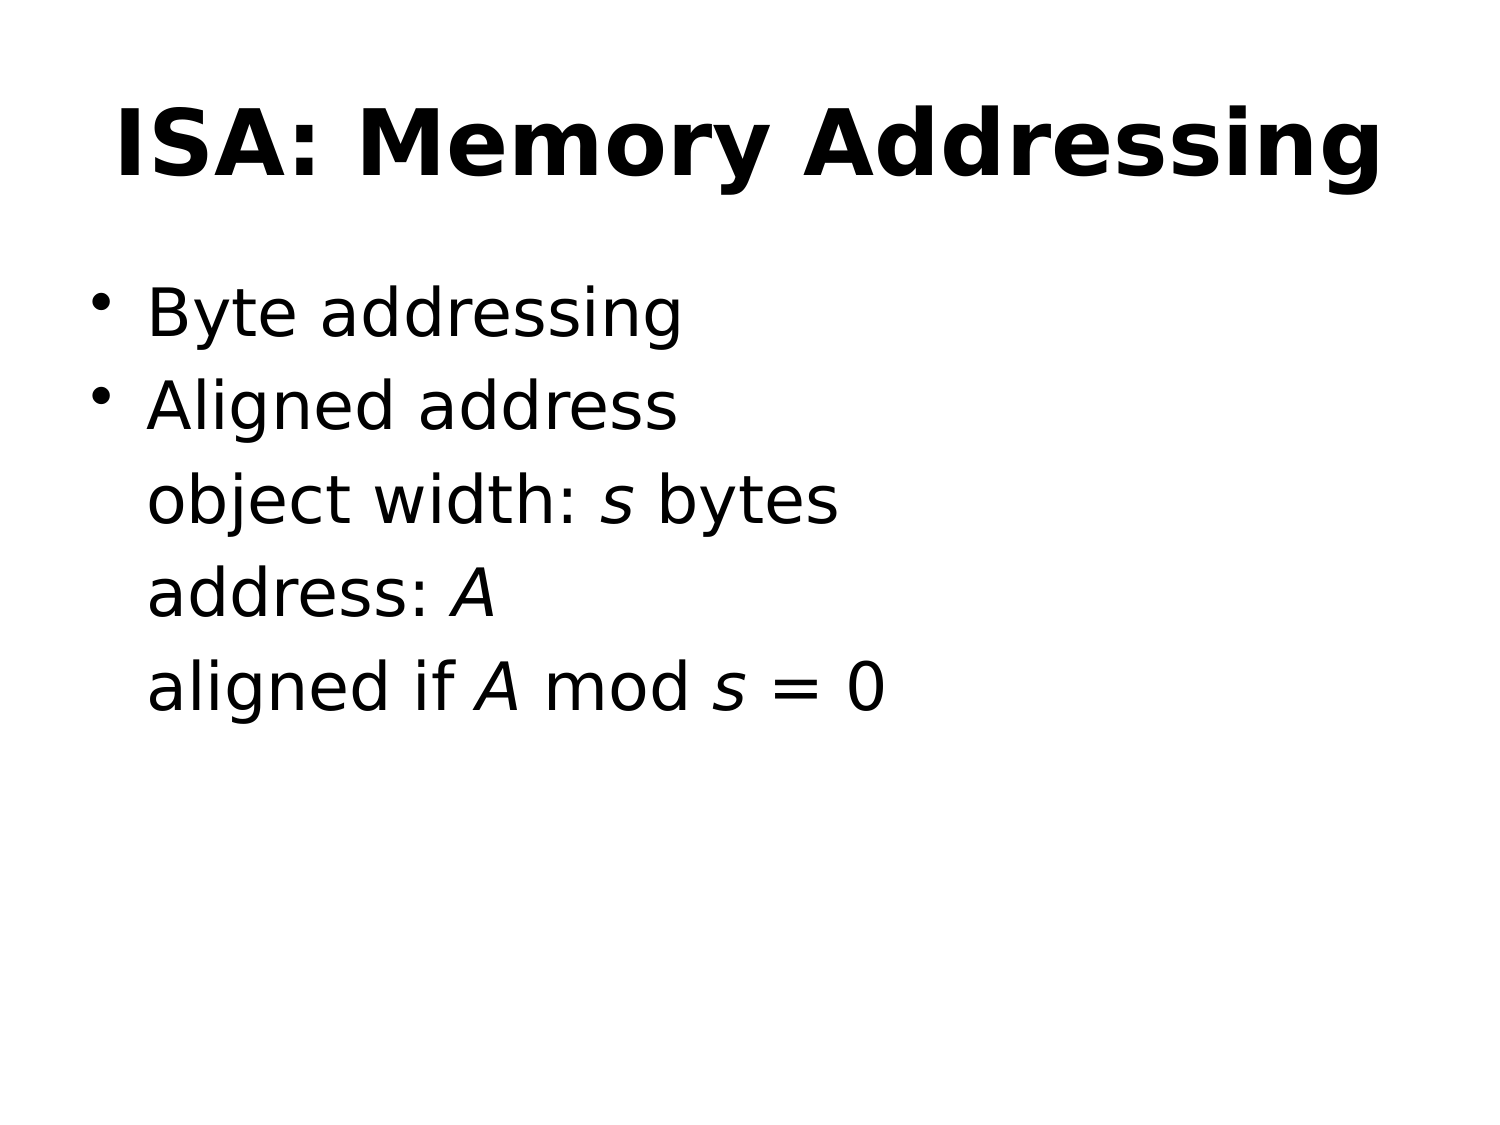

# ISA: Memory Addressing
Byte addressing
Aligned address
	object width: s bytes
	address: A
	aligned if A mod s = 0